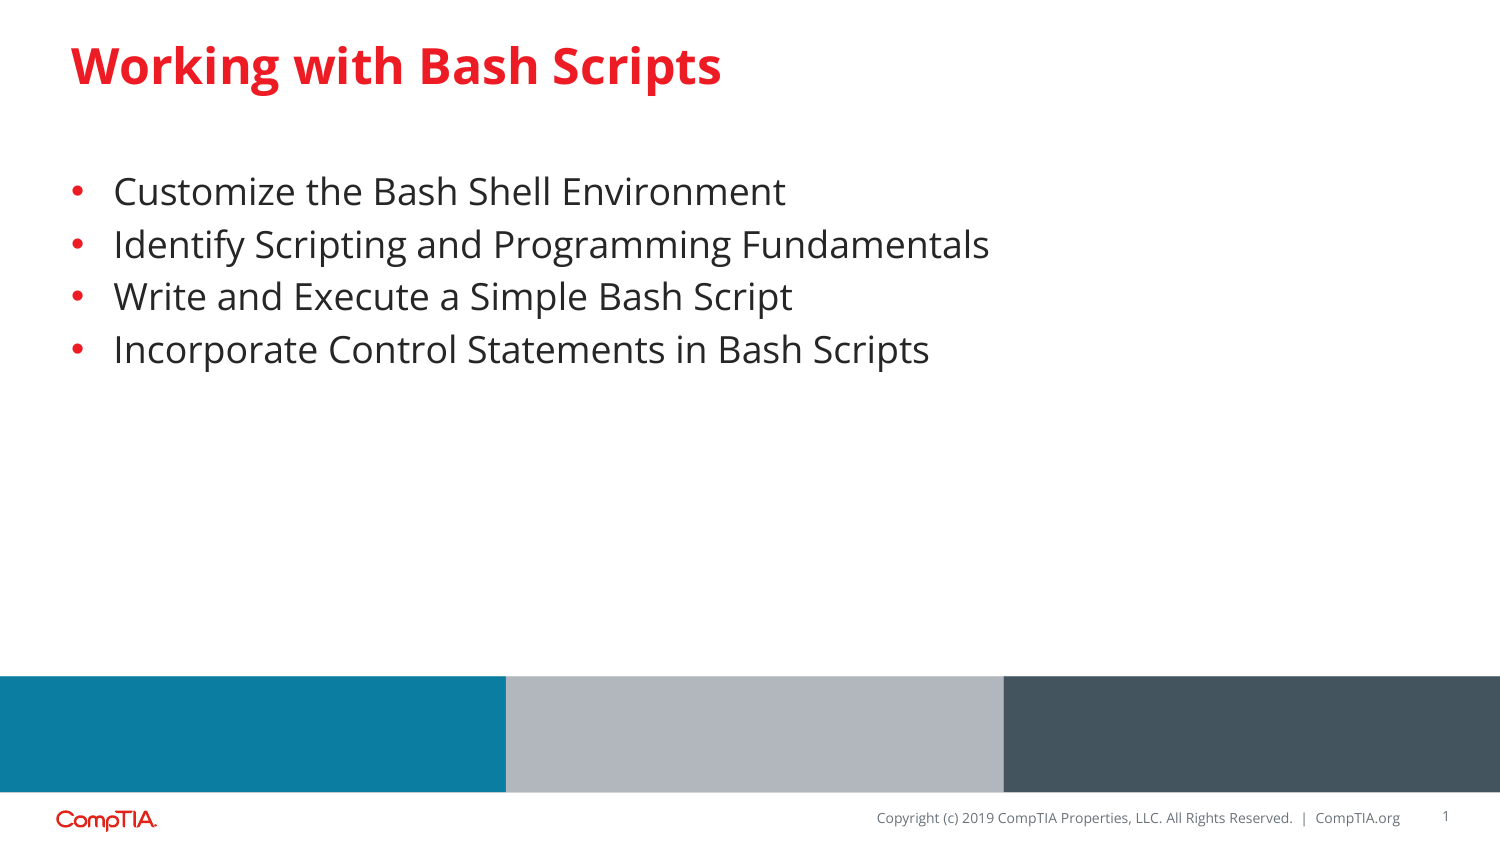

# Working with Bash Scripts
Customize the Bash Shell Environment
Identify Scripting and Programming Fundamentals
Write and Execute a Simple Bash Script
Incorporate Control Statements in Bash Scripts
1